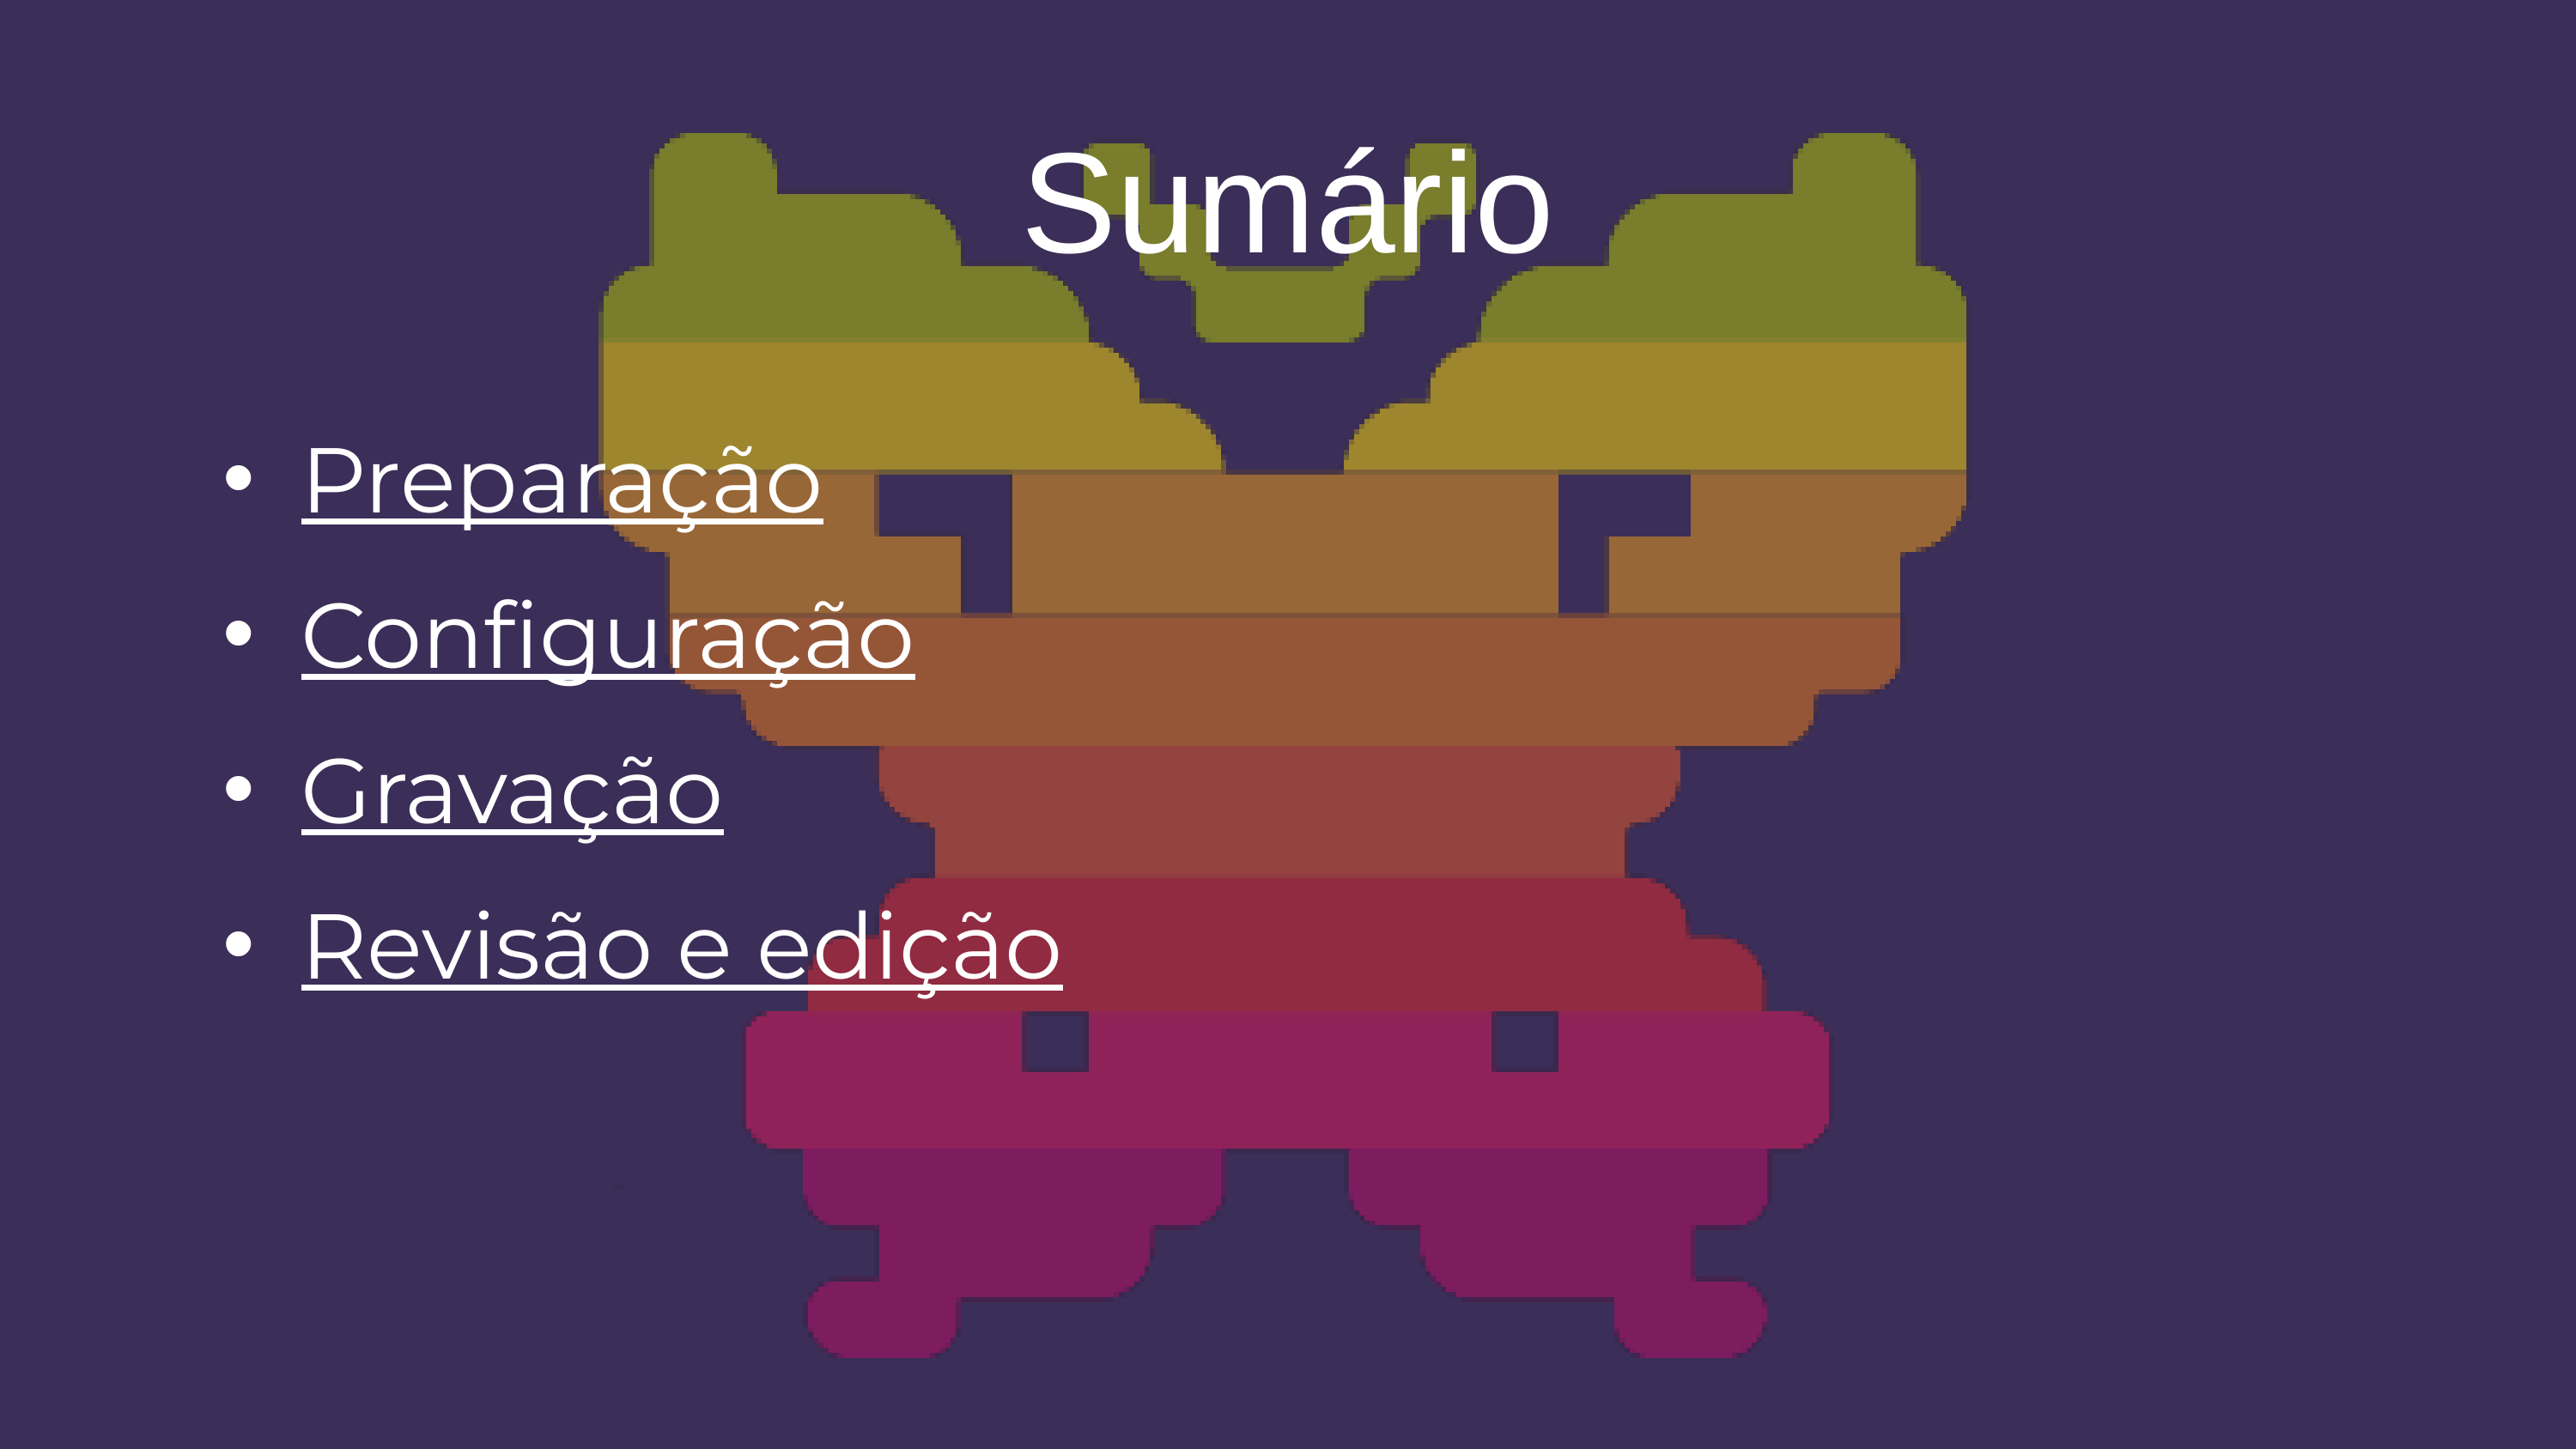

Sumário

Preparação
Configuração
Gravação
Revisão e edição